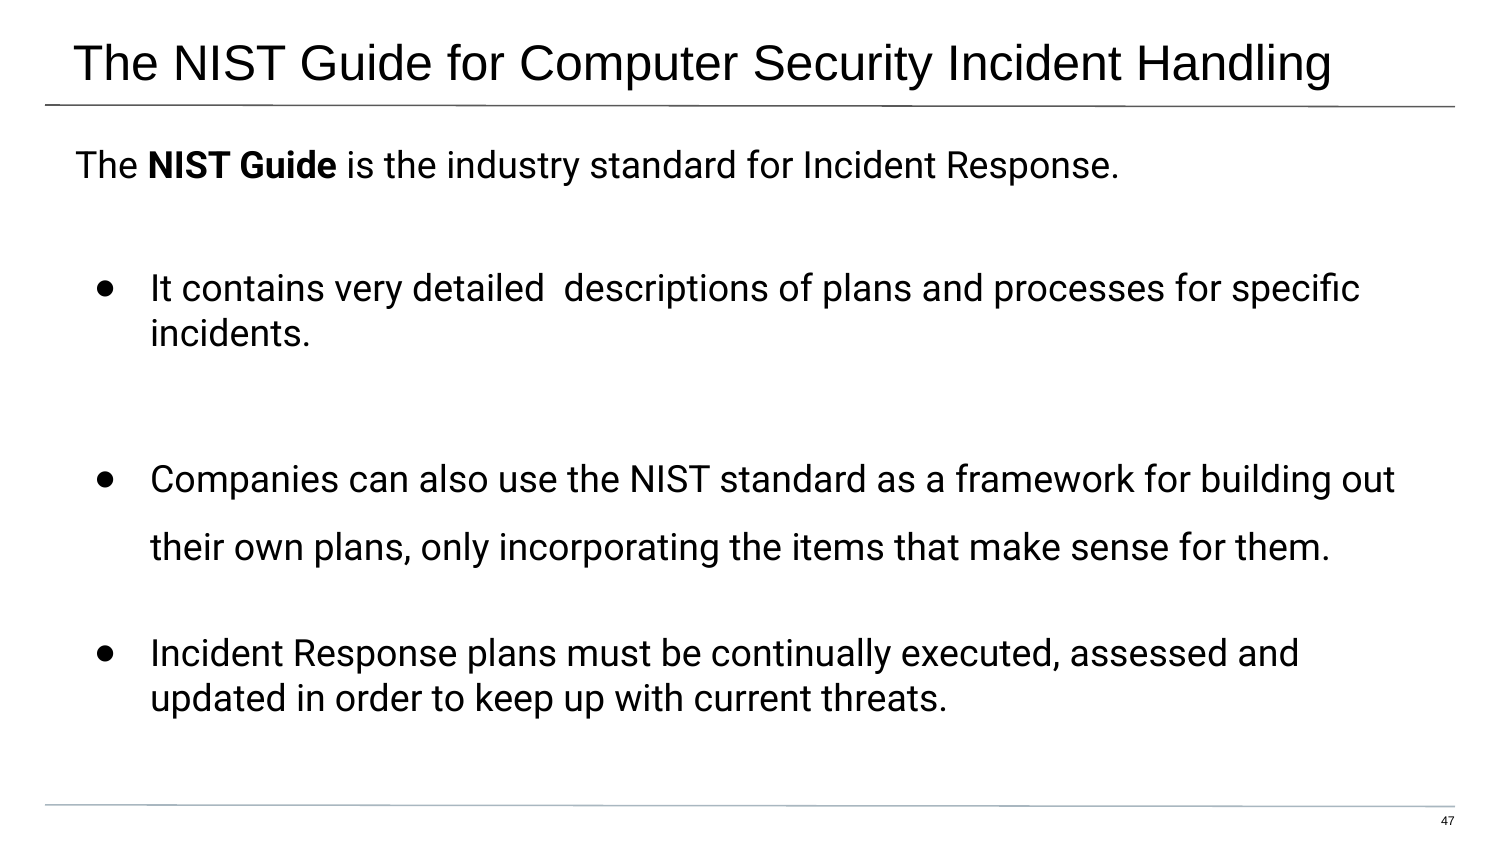

# The NIST Guide for Computer Security Incident Handling
The NIST Guide is the industry standard for Incident Response.

It contains very detailed  descriptions of plans and processes for specific incidents.

Companies can also use the NIST standard as a framework for building out their own plans, only incorporating the items that make sense for them.

Incident Response plans must be continually executed, assessed and updated in order to keep up with current threats.

47